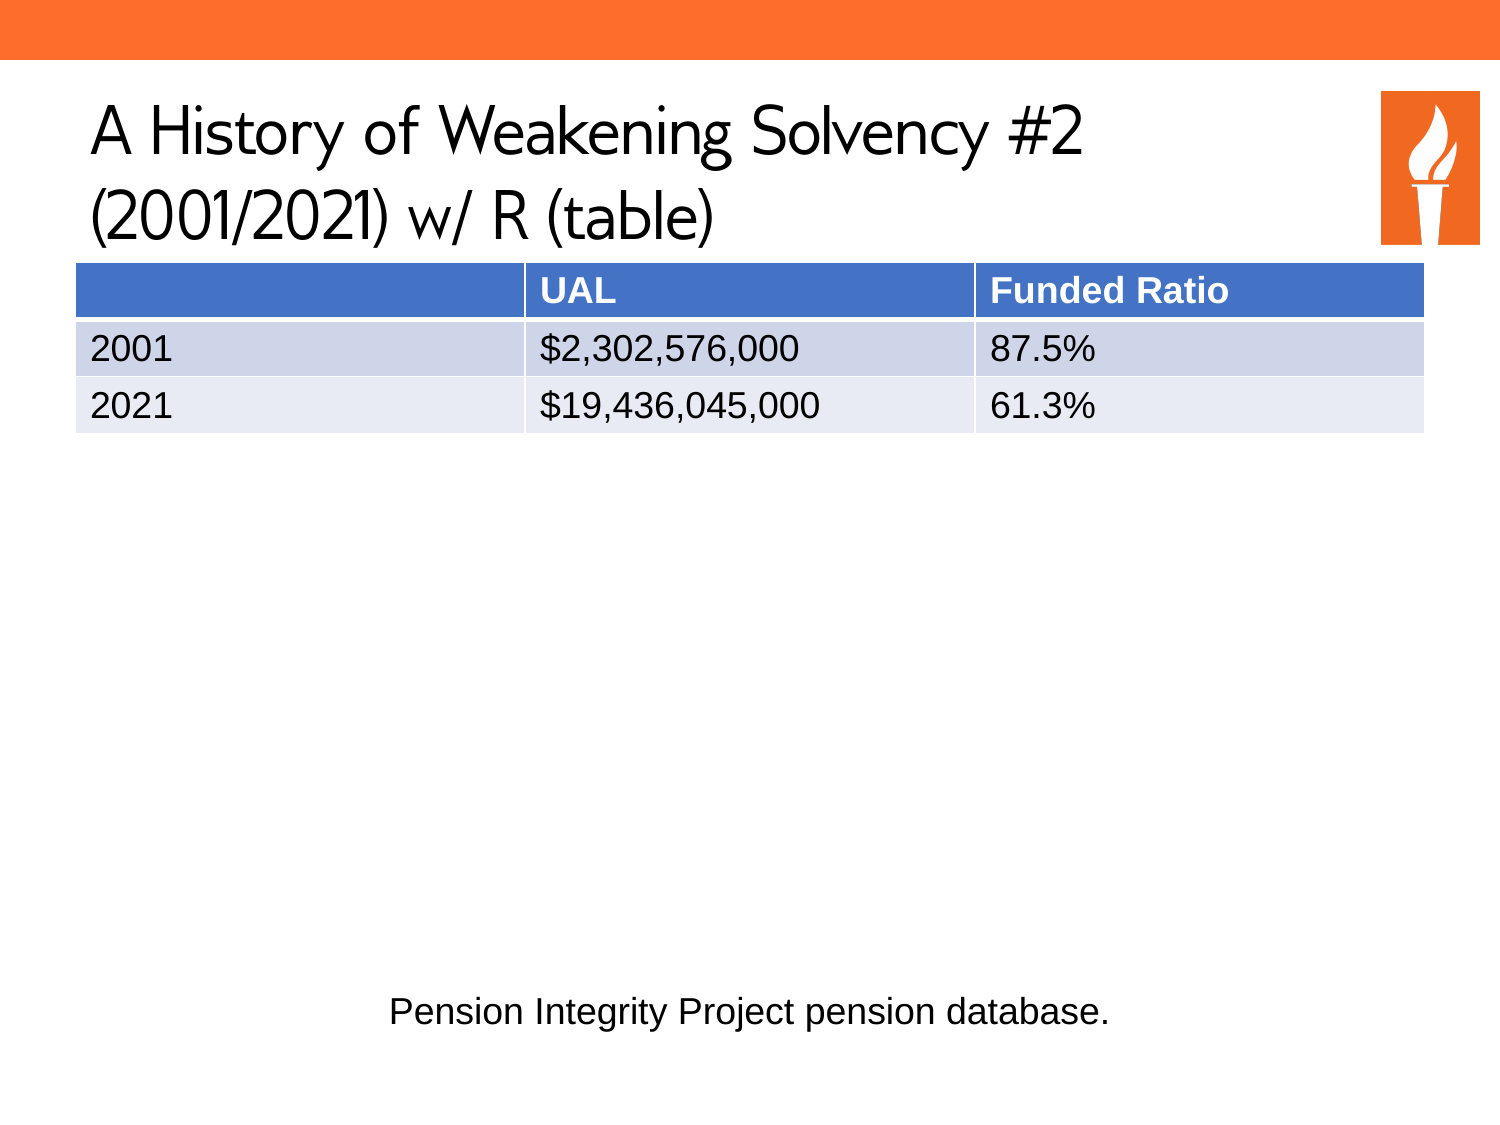

# A History of Weakening Solvency #2 (2001/2021) w/ R (table)
|  | UAL | Funded Ratio |
| --- | --- | --- |
| 2001 | $2,302,576,000 | 87.5% |
| 2021 | $19,436,045,000 | 61.3% |
Pension Integrity Project pension database.